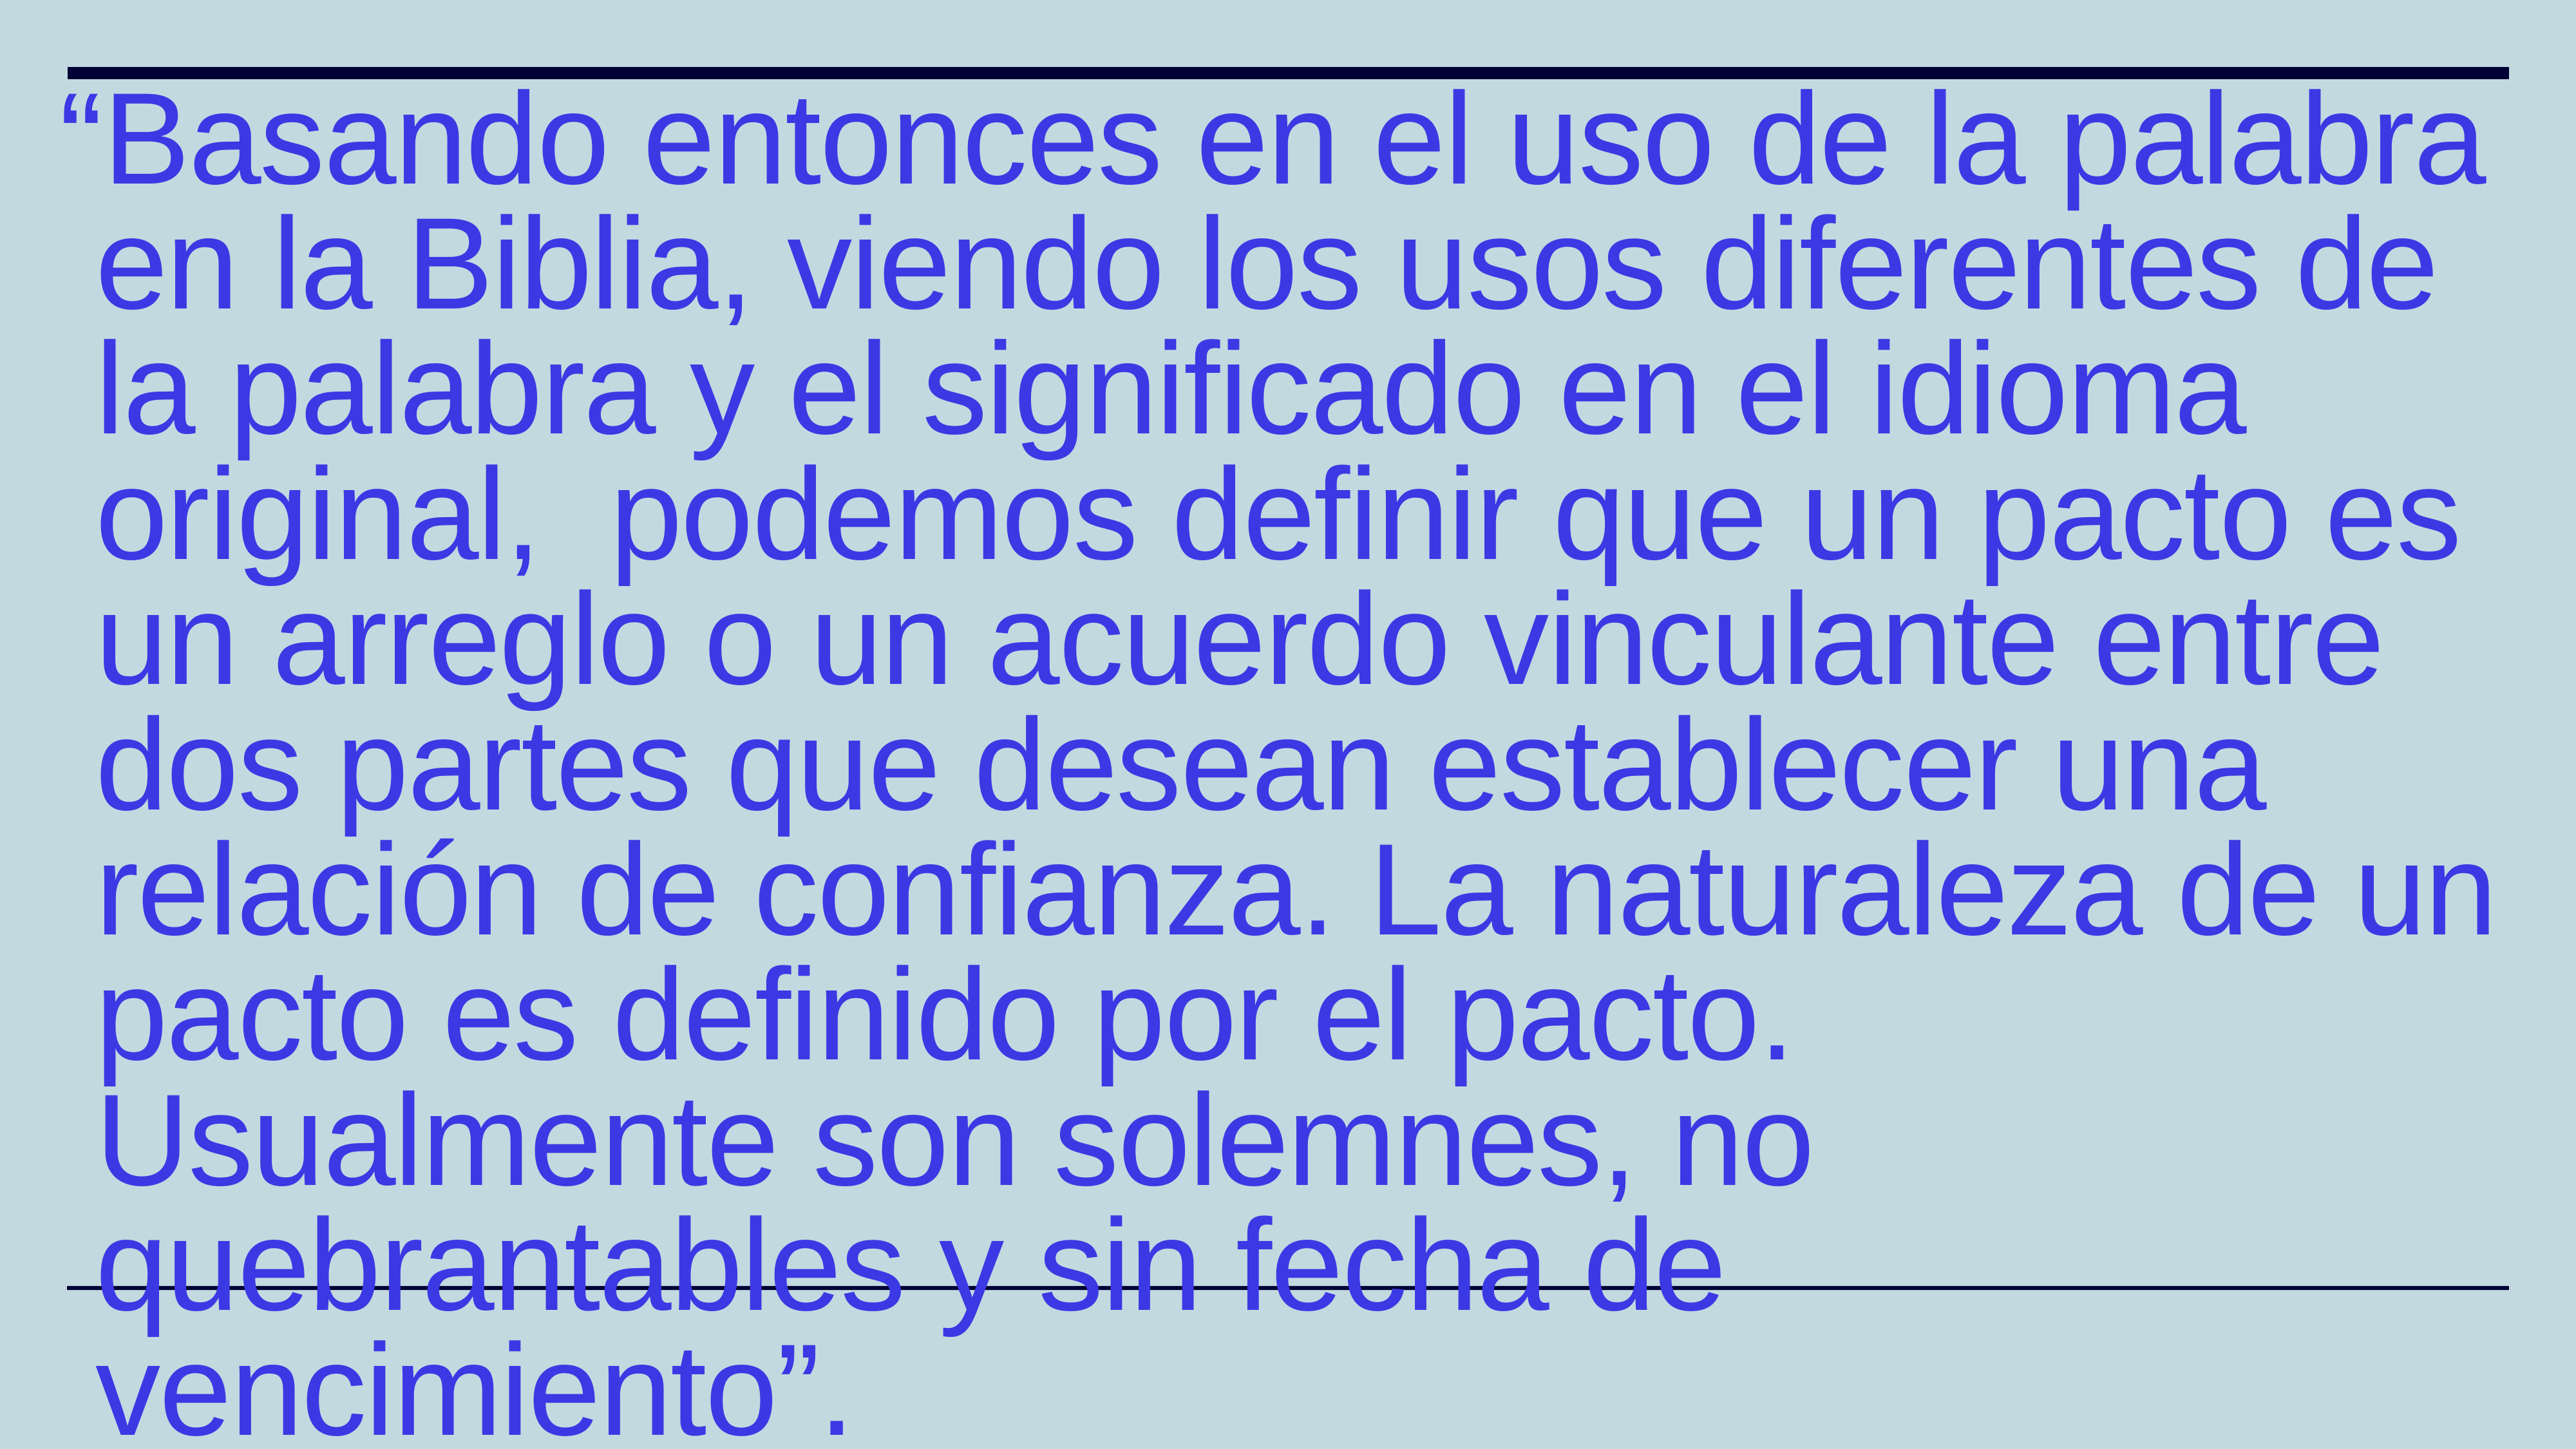

“Basando entonces en el uso de la palabra en la Biblia, viendo los usos diferentes de la palabra y el significado en el idioma original,  podemos definir que un pacto es un arreglo o un acuerdo vinculante entre dos partes que desean establecer una relación de confianza. La naturaleza de un pacto es definido por el pacto. Usualmente son solemnes, no quebrantables y sin fecha de vencimiento”.